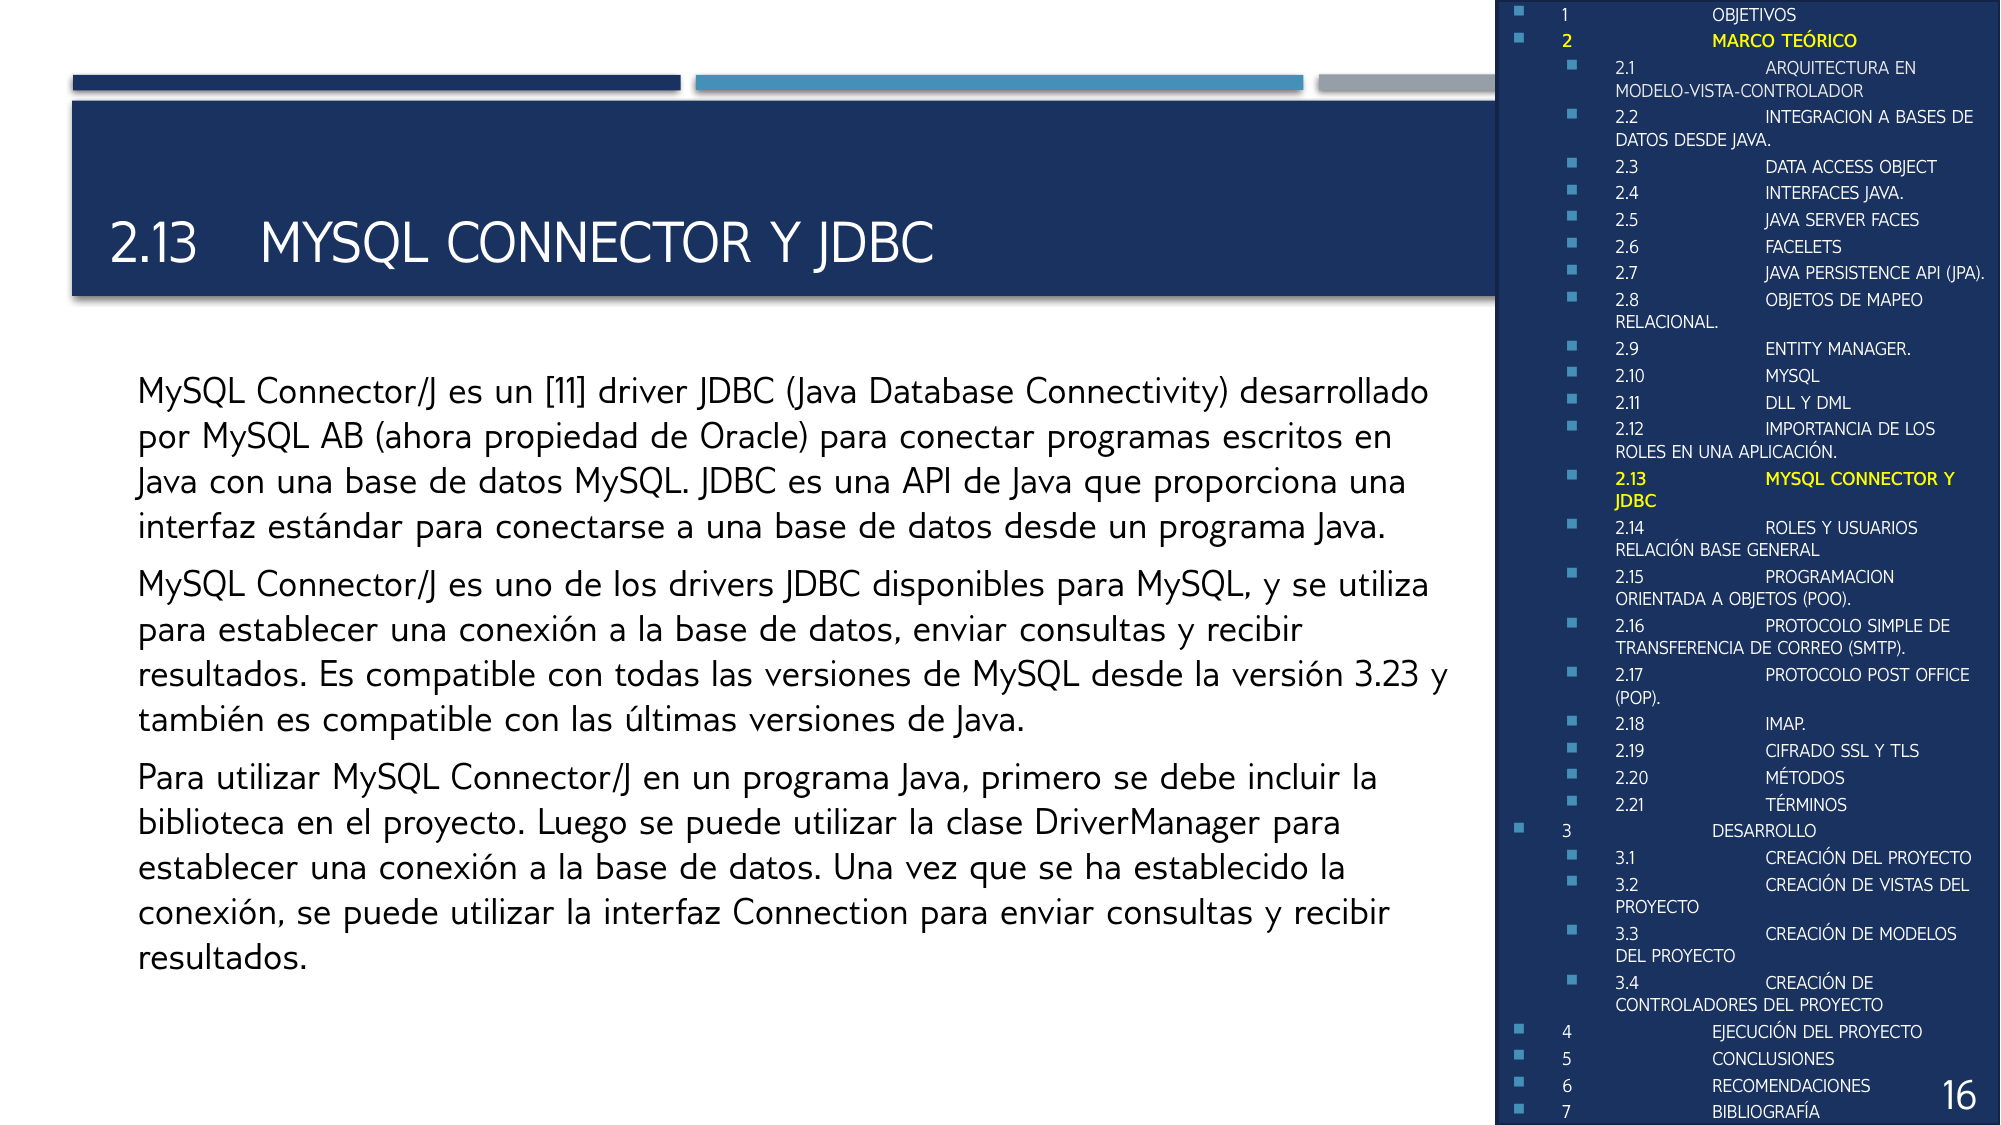

1	OBJETIVOS
2	MARCO TEÓRICO
2.1	ARQUITECTURA EN MODELO-VISTA-CONTROLADOR
2.2	INTEGRACION A BASES DE DATOS DESDE JAVA.
2.3	DATA ACCESS OBJECT
2.4	INTERFACES JAVA.
2.5	JAVA SERVER FACES
2.6	FACELETS
2.7	JAVA PERSISTENCE API (JPA).
2.8	OBJETOS DE MAPEO RELACIONAL.
2.9	ENTITY MANAGER.
2.10	MYSQL
2.11	DLL Y DML
2.12	IMPORTANCIA DE LOS ROLES EN UNA APLICACIÓN.
2.13	MYSQL CONNECTOR Y JDBC
2.14	ROLES Y USUARIOS RELACIÓN BASE GENERAL
2.15	PROGRAMACION ORIENTADA A OBJETOS (POO).
2.16	PROTOCOLO SIMPLE DE TRANSFERENCIA DE CORREO (SMTP).
2.17	PROTOCOLO POST OFFICE (POP).
2.18	IMAP.
2.19	CIFRADO SSL Y TLS
2.20	MÉTODOS
2.21	TÉRMINOS
3	DESARROLLO
3.1	CREACIÓN DEL PROYECTO
3.2	CREACIÓN DE VISTAS DEL PROYECTO
3.3	CREACIÓN DE MODELOS DEL PROYECTO
3.4	CREACIÓN DE CONTROLADORES DEL PROYECTO
4	EJECUCIÓN DEL PROYECTO
5	CONCLUSIONES
6	RECOMENDACIONES
7	BIBLIOGRAFÍA
16
# 2.13	MYSQL CONNECTOR Y JDBC
MySQL Connector/J es un [11] driver JDBC (Java Database Connectivity) desarrollado por MySQL AB (ahora propiedad de Oracle) para conectar programas escritos en Java con una base de datos MySQL. JDBC es una API de Java que proporciona una interfaz estándar para conectarse a una base de datos desde un programa Java.
MySQL Connector/J es uno de los drivers JDBC disponibles para MySQL, y se utiliza para establecer una conexión a la base de datos, enviar consultas y recibir resultados. Es compatible con todas las versiones de MySQL desde la versión 3.23 y también es compatible con las últimas versiones de Java.
Para utilizar MySQL Connector/J en un programa Java, primero se debe incluir la biblioteca en el proyecto. Luego se puede utilizar la clase DriverManager para establecer una conexión a la base de datos. Una vez que se ha establecido la conexión, se puede utilizar la interfaz Connection para enviar consultas y recibir resultados.
9
8
6